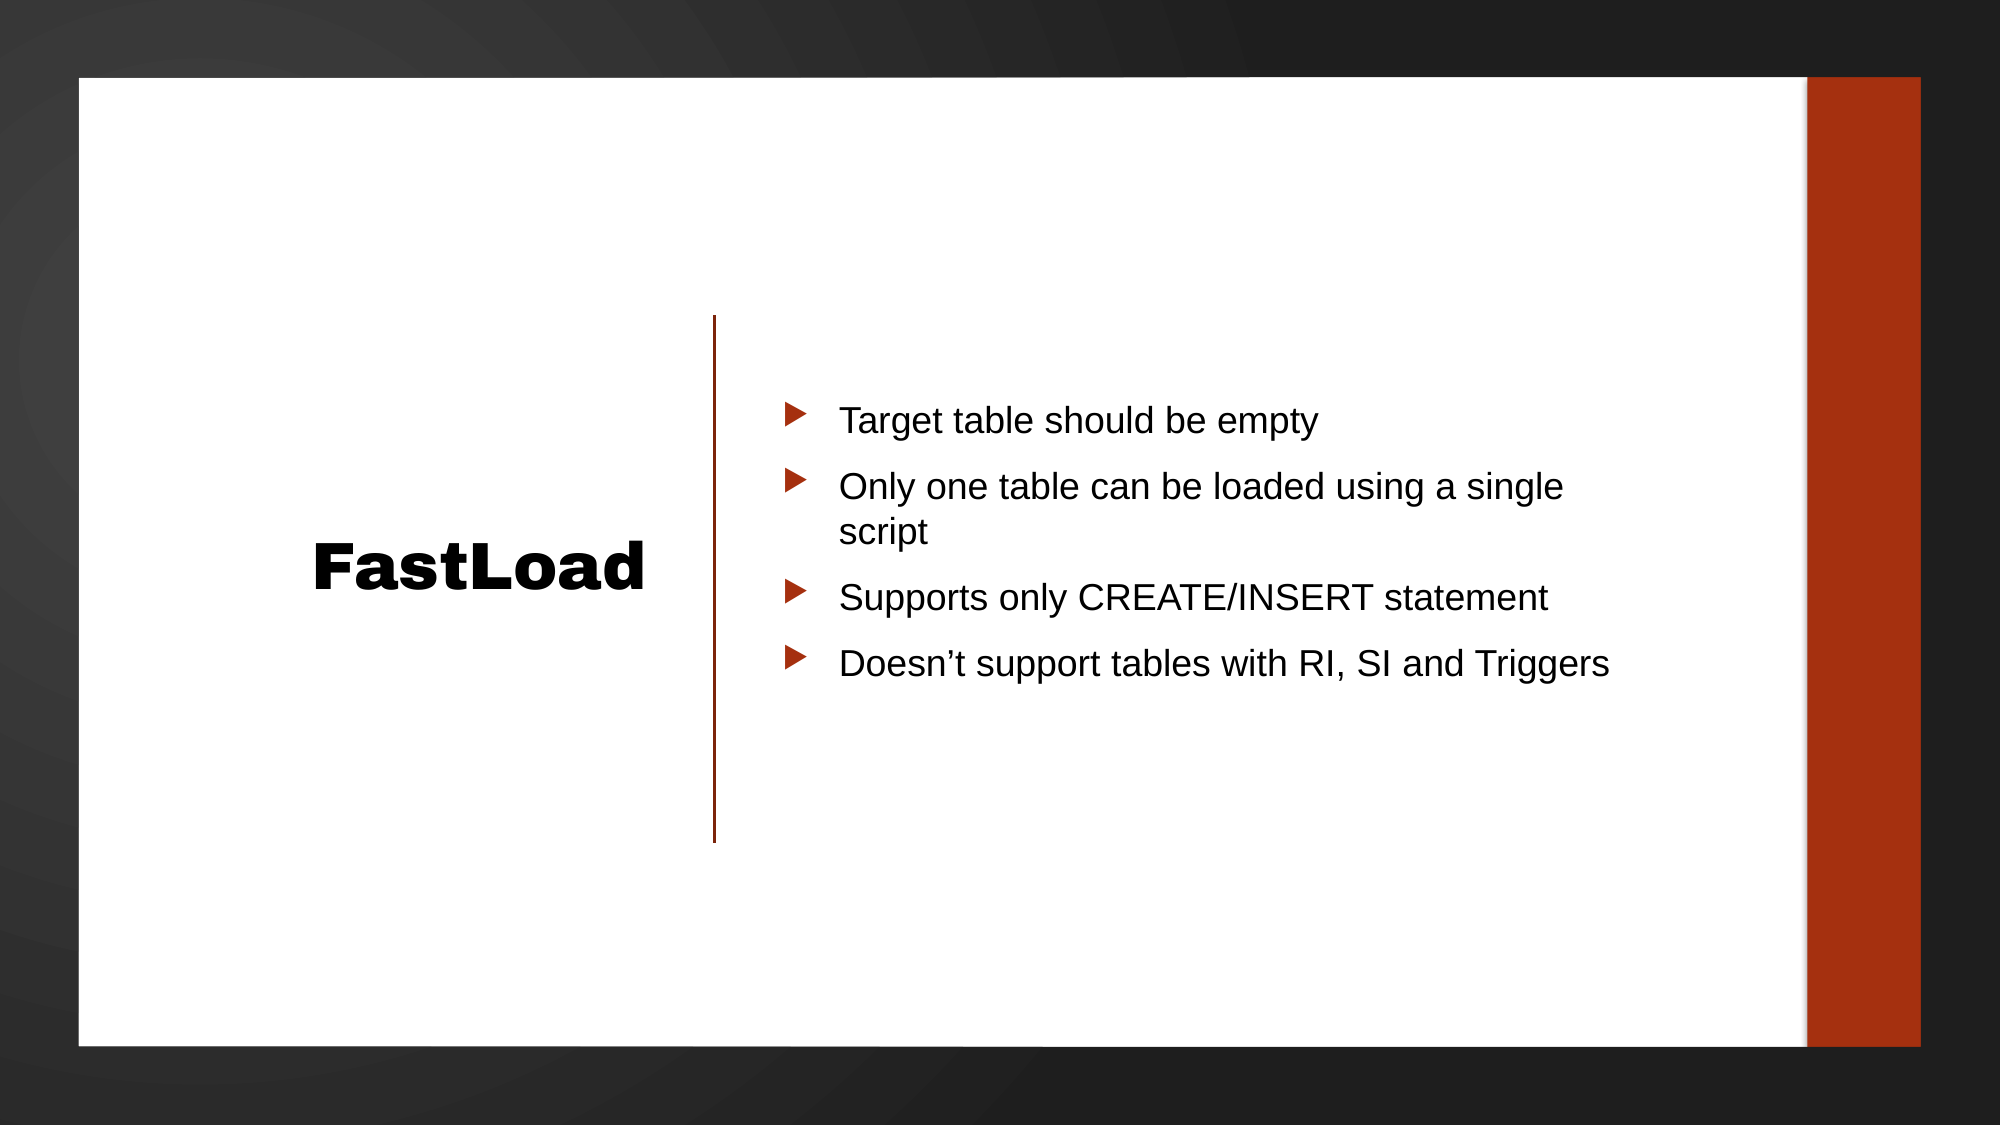

Target table should be empty
Only one table can be loaded using a single script
Supports only CREATE/INSERT statement
Doesn’t support tables with RI, SI and Triggers
# FastLoad